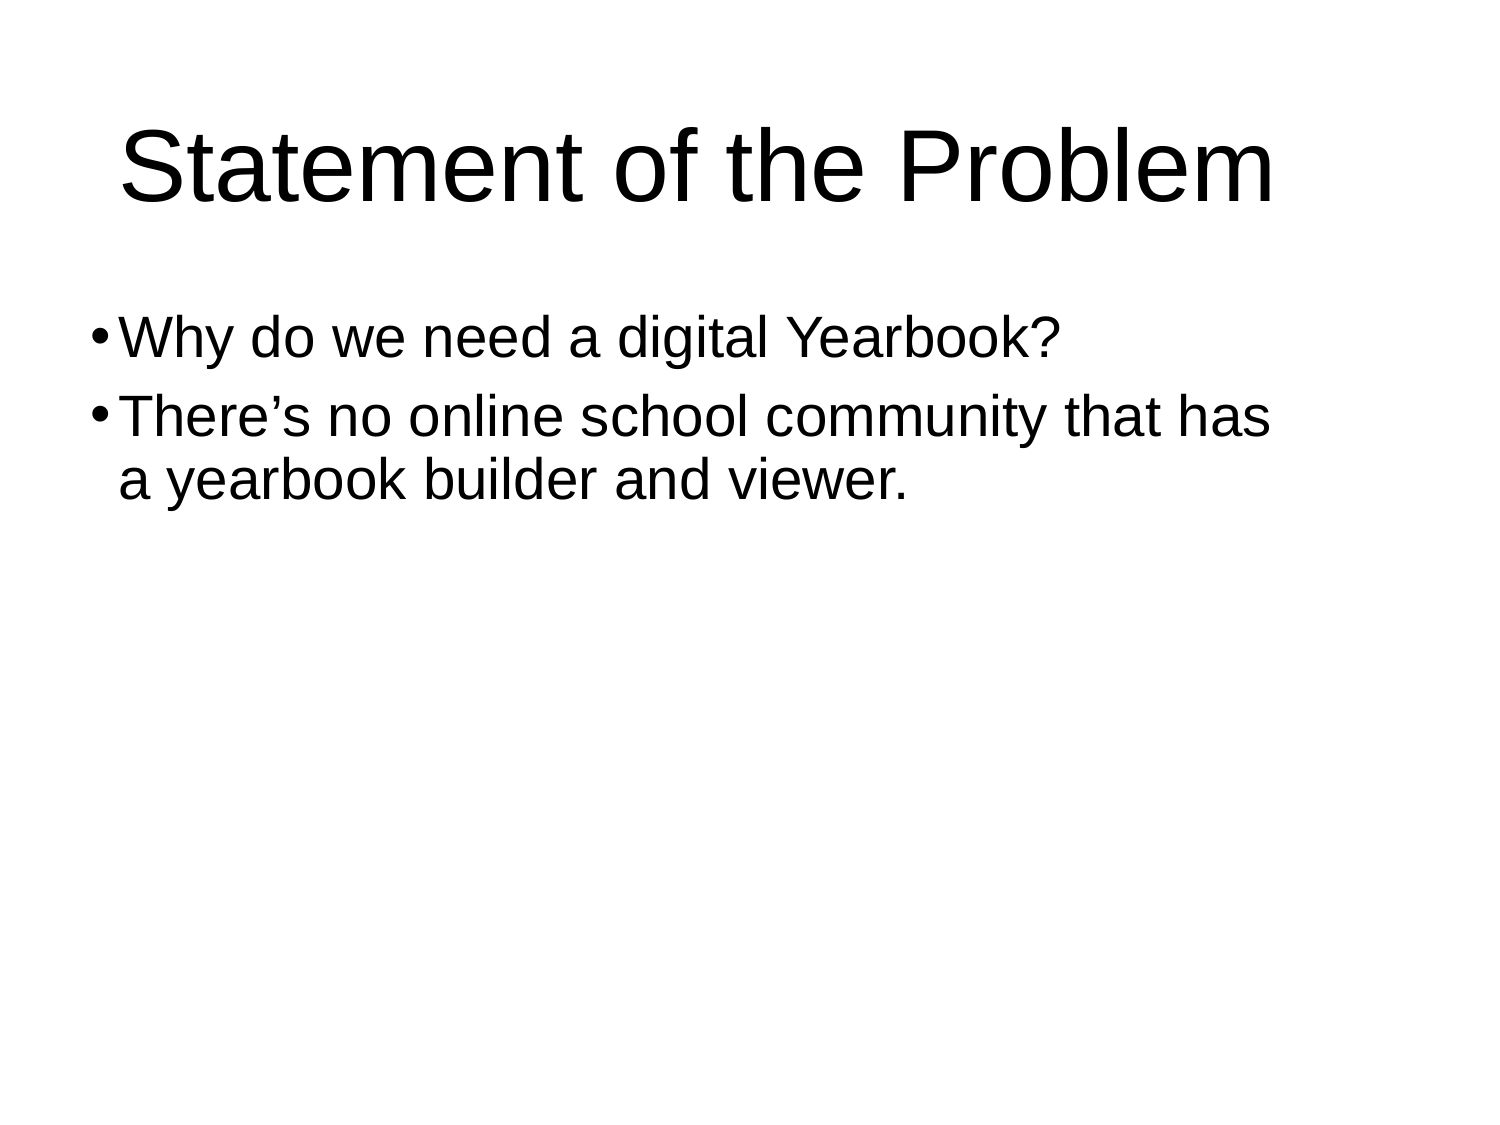

# Statement of the Problem
Why do we need a digital Yearbook?
There’s no online school community that has a yearbook builder and viewer.